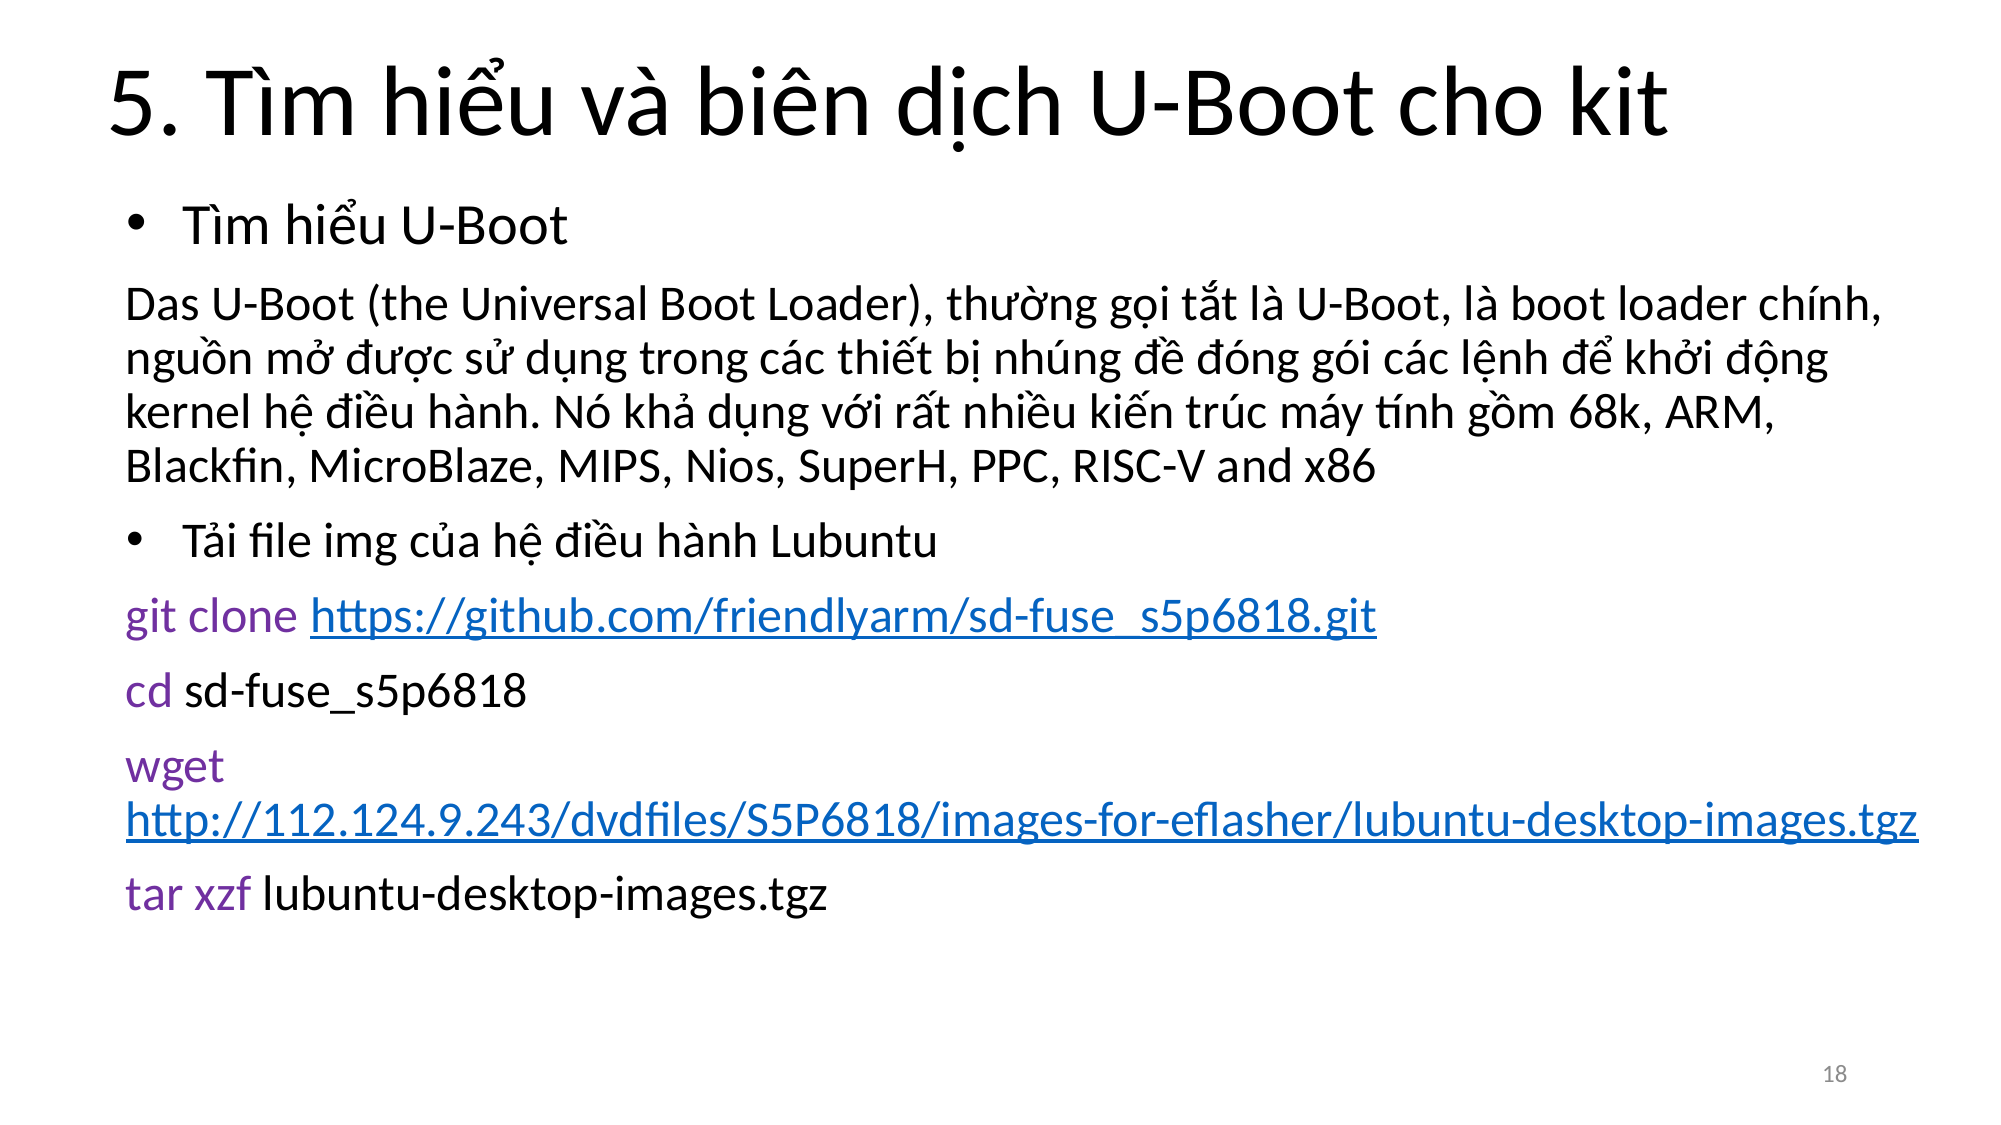

5. Tìm hiểu và biên dịch U-Boot cho kit
Tìm hiểu U-Boot
Das U-Boot (the Universal Boot Loader), thường gọi tắt là U-Boot, là boot loader chính, nguồn mở được sử dụng trong các thiết bị nhúng đề đóng gói các lệnh để khởi động kernel hệ điều hành. Nó khả dụng với rất nhiều kiến trúc máy tính gồm 68k, ARM, Blackfin, MicroBlaze, MIPS, Nios, SuperH, PPC, RISC-V and x86
Tải file img của hệ điều hành Lubuntu
git clone https://github.com/friendlyarm/sd-fuse_s5p6818.git
cd sd-fuse_s5p6818
wget http://112.124.9.243/dvdfiles/S5P6818/images-for-eflasher/lubuntu-desktop-images.tgz
tar xzf lubuntu-desktop-images.tgz

18